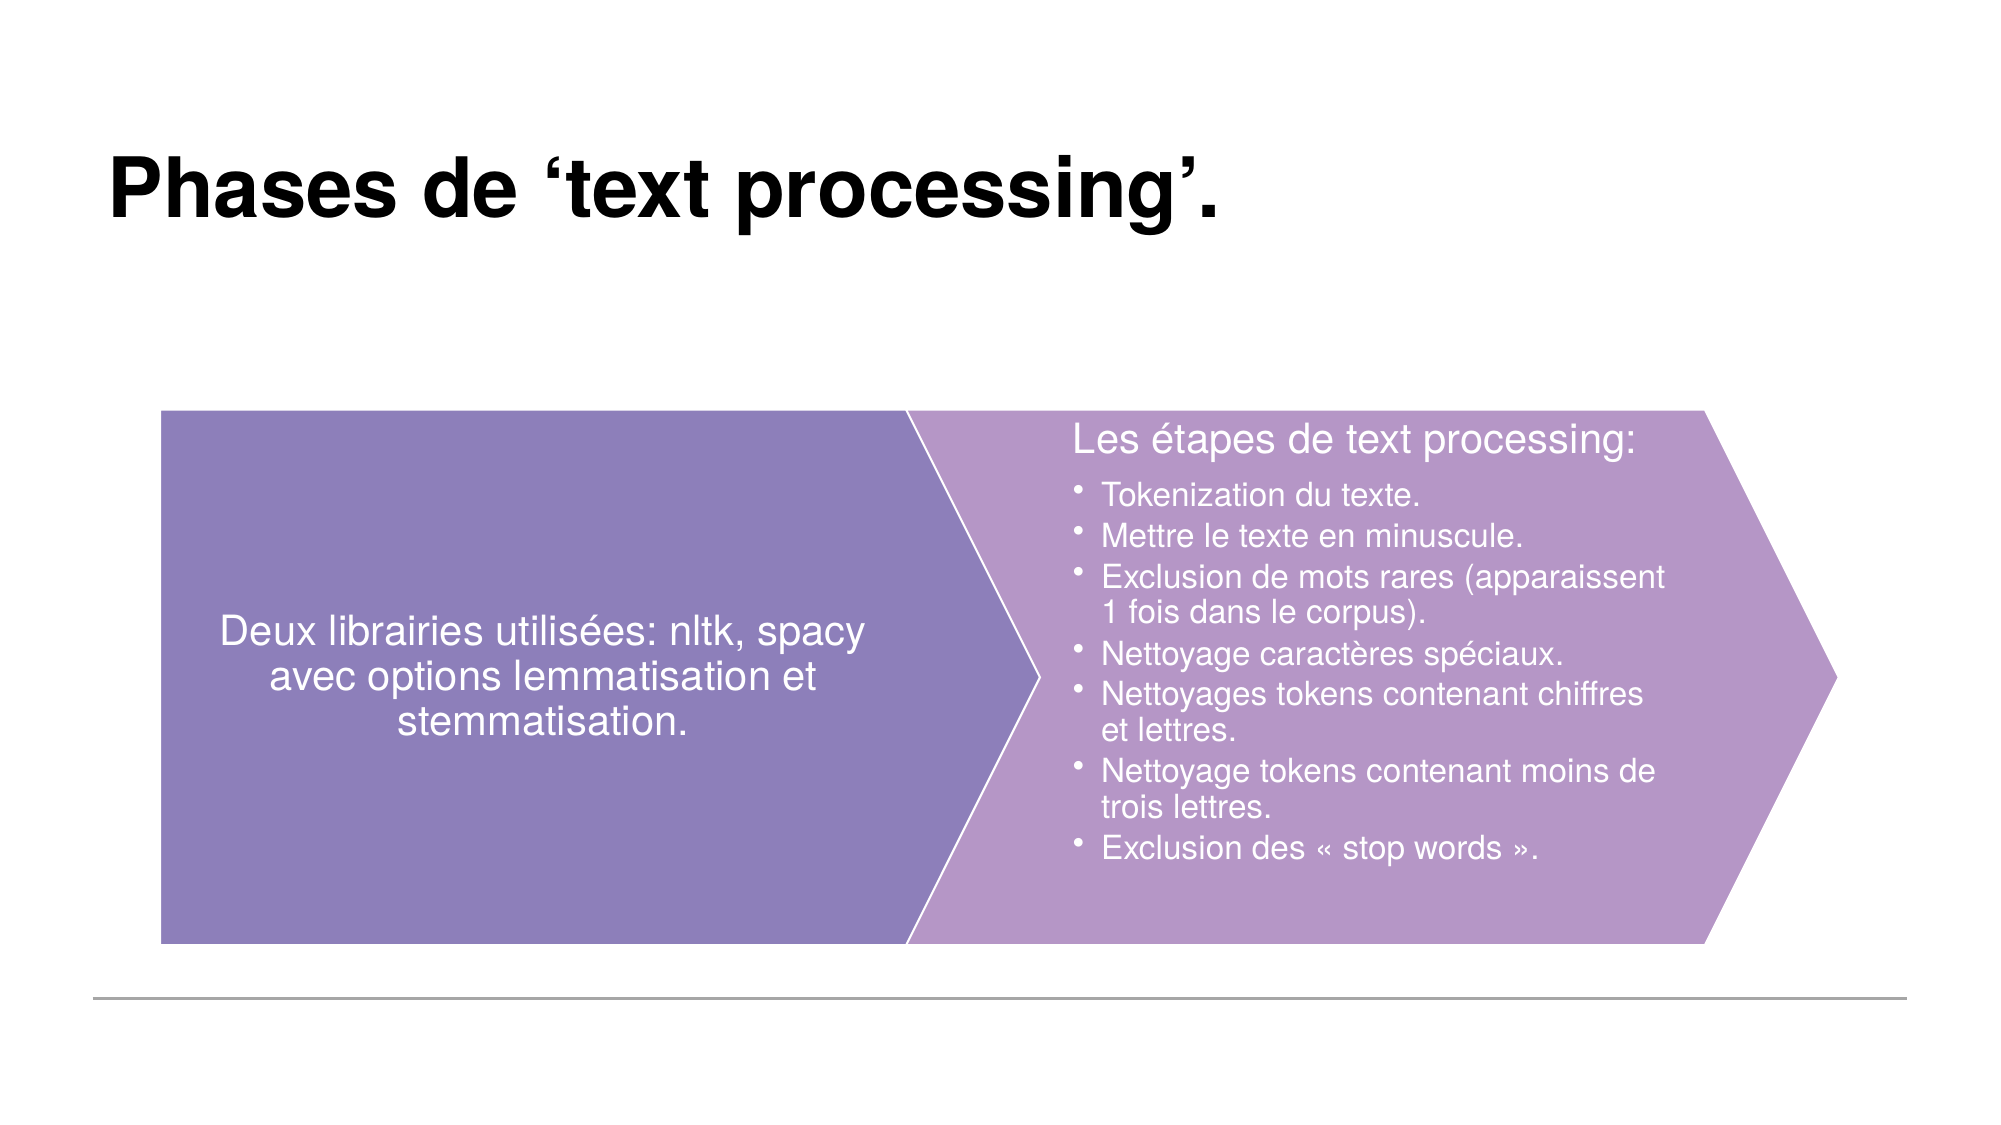

# Phases de ‘text processing’.
Deux librairies utilisées: nltk, spacy avec options lemmatisation et stemmatisation.
Les étapes de text processing:
Tokenization du texte.
Mettre le texte en minuscule.
Exclusion de mots rares (apparaissent 1 fois dans le corpus).
Nettoyage caractères spéciaux.
Nettoyages tokens contenant chiffres et lettres.
Nettoyage tokens contenant moins de trois lettres.
Exclusion des « stop words ».